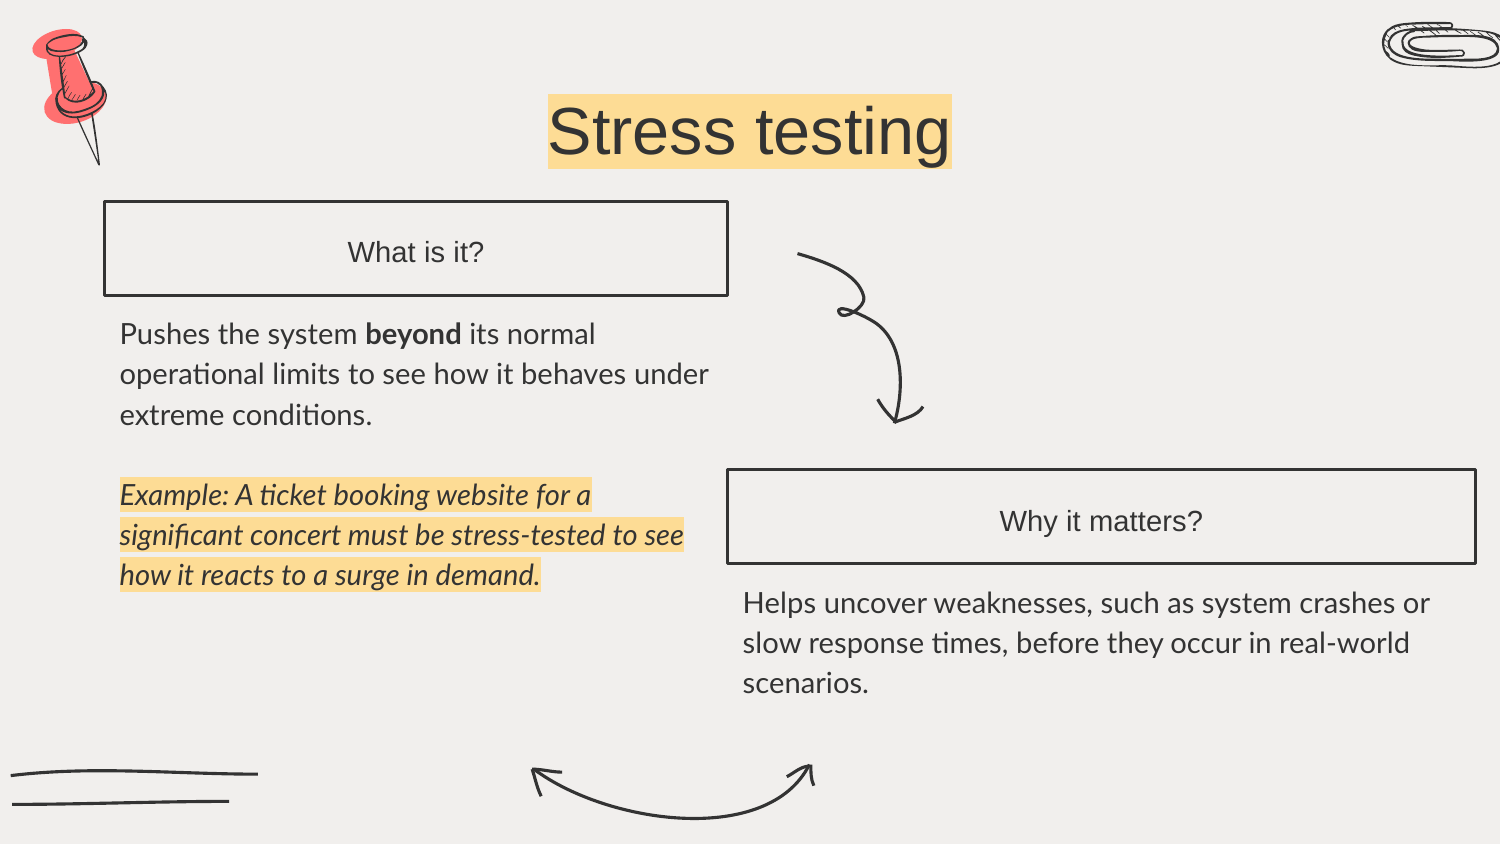

# Stress testing
What is it?

Pushes the system beyond its normal operational limits to see how it behaves under extreme conditions.

Example: A ticket booking website for a significant concert must be stress-tested to see how it reacts to a surge in demand.

Why it matters?
Helps uncover weaknesses, such as system crashes or slow response times, before they occur in real-world scenarios.